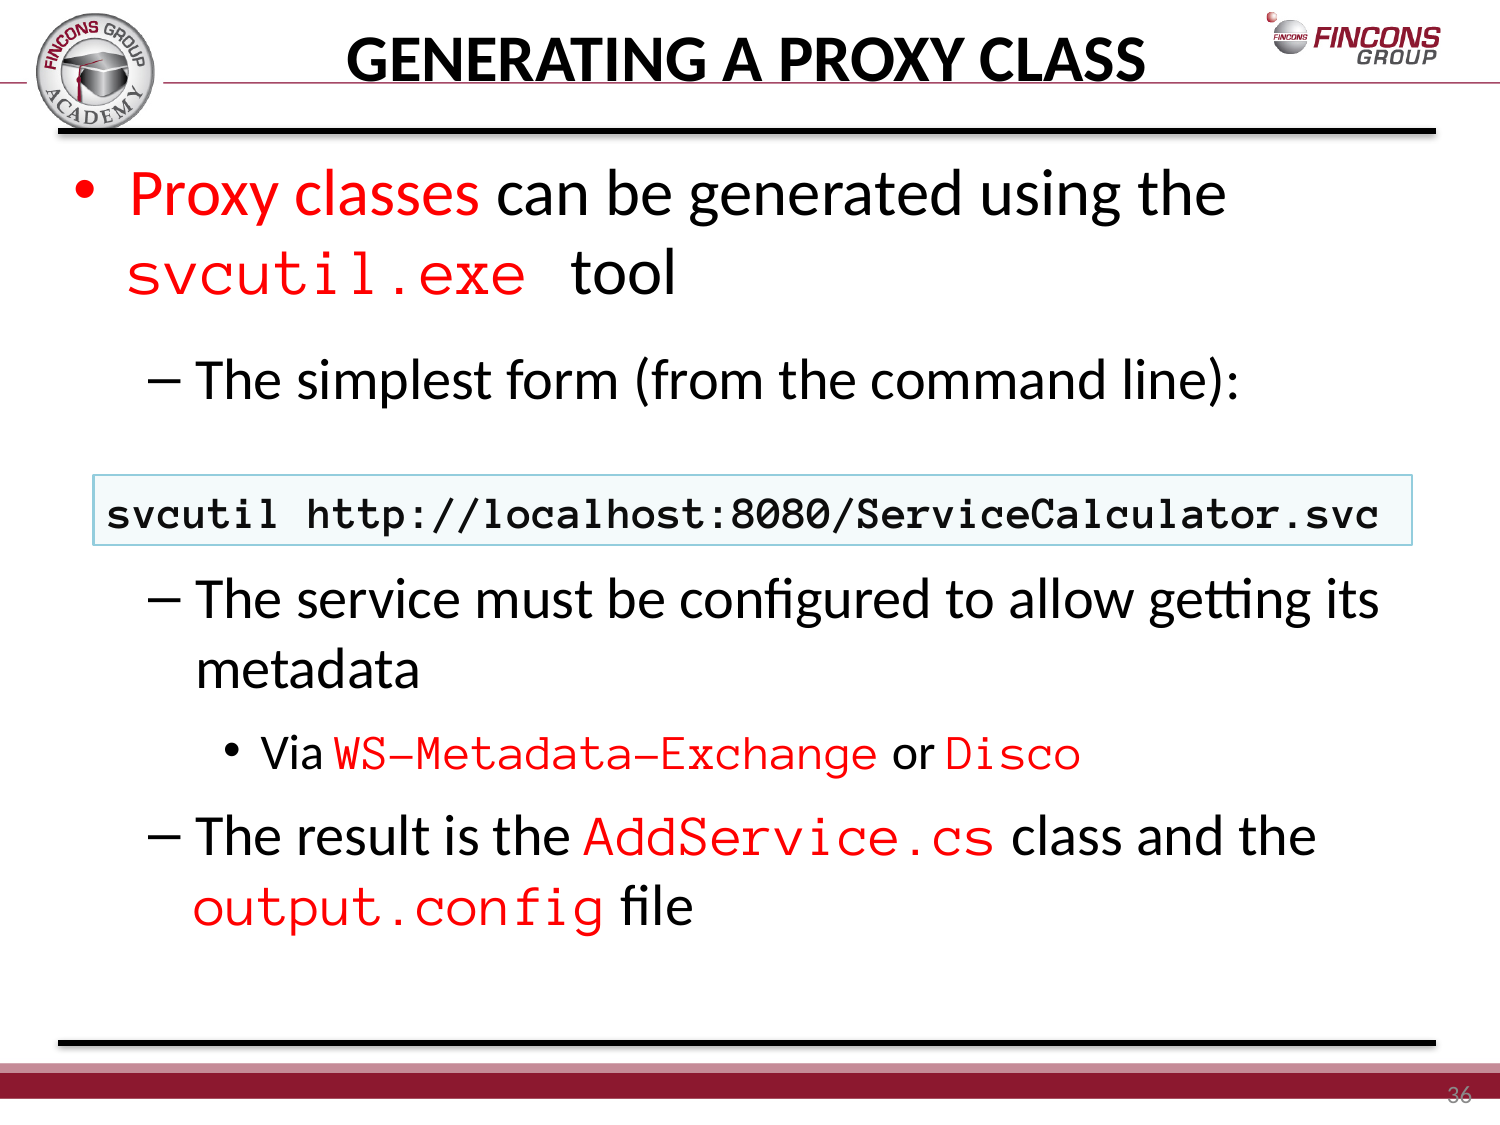

# Generating a Proxy Class
Proxy classes can be generated using the  svcutil.exe tool
The simplest form (from the command line):

The service must be configured to allow getting its metadata
Via WS-Metadata-Exchange or Disco
The result is the AddService.cs class and the output.config file
svcutil http://localhost:8080/ServiceCalculator.svc
36